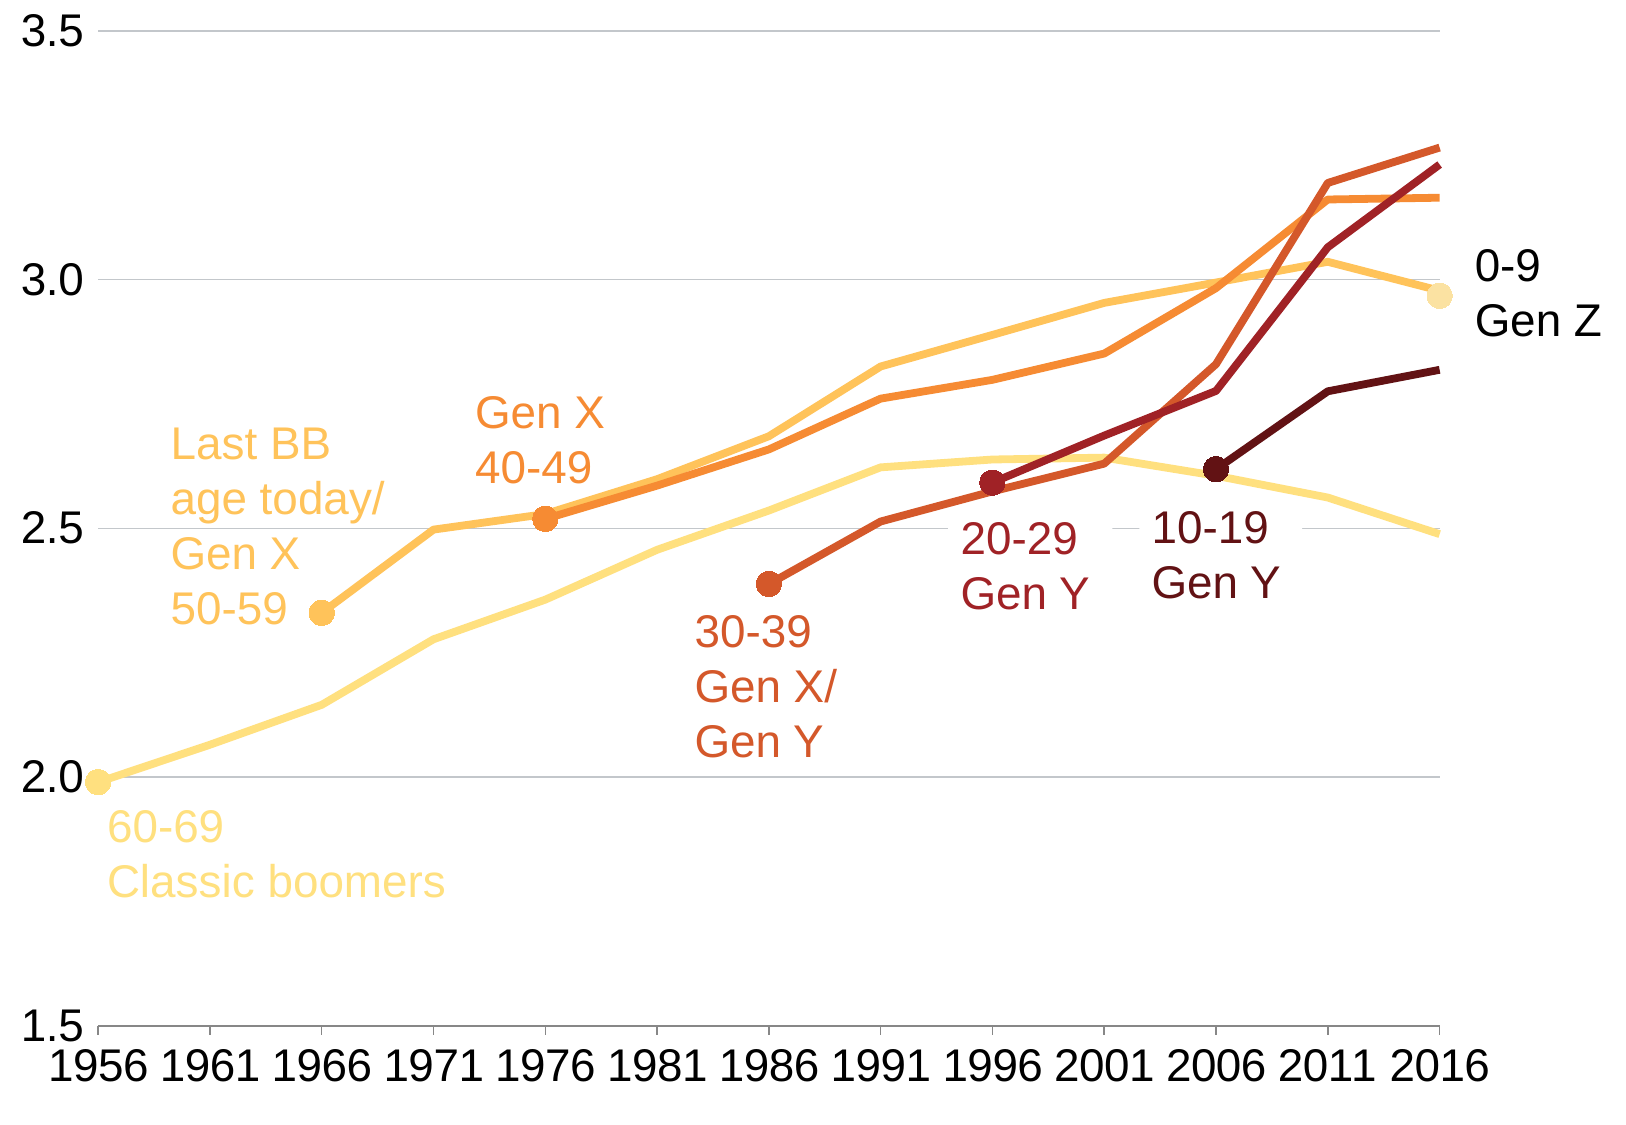

### Chart

| Category | 60-69 | 50-59 | 40-49 | 30-39 | 20-29 | 10-19 | 0-9 |
|---|---|---|---|---|---|---|---|
| 1956 | 1989600.0 | None | None | None | None | None | None |
| 1961 | 2064900.0 | None | None | None | None | None | None |
| 1966 | 2145147.0 | 2330002.0 | None | None | None | None | None |
| 1971 | 2276903.0 | 2497512.0 | None | None | None | None | None |
| 1976 | 2356646.0 | 2528892.0 | 2518980.0 | None | None | None | None |
| 1981 | 2456924.0 | 2598911.0 | 2585922.0 | None | None | None | None |
| 1986 | 2535899.0 | 2685176.0 | 2658767.0 | 2387973.0 | None | None | None |
| 1991 | 2622658.0 | 2825398.0 | 2760838.0 | 2513827.0 | None | None | None |
| 1996 | 2638470.0 | 2888957.0 | 2798538.0 | 2574313.0 | 2591965.0 | None | None |
| 2001 | 2642230.0 | 2953197.0 | 2851409.0 | 2630115.0 | 2686548.0 | None | None |
| 2006 | 2605827.0 | 2994176.0 | 2982972.0 | 2830023.0 | 2776223.0 | 2618846.0 | None |
| 2011 | 2561993.0 | 3035900.0 | 3161154.0 | 3194331.0 | 3065122.0 | 2775499.0 | None |
| 2016 | 2488396.0 | 2977883.0 | 3164712.0 | 3265526.0 | 3231395.0 | 2818778.0 | 2967425.0 |
0-9
Gen Z
Gen X
40-49
Last BB
age today/ Gen X
50-59
10-19
Gen Y
20-29
Gen Y
30-39
Gen X/ Gen Y
60-69
Classic boomers